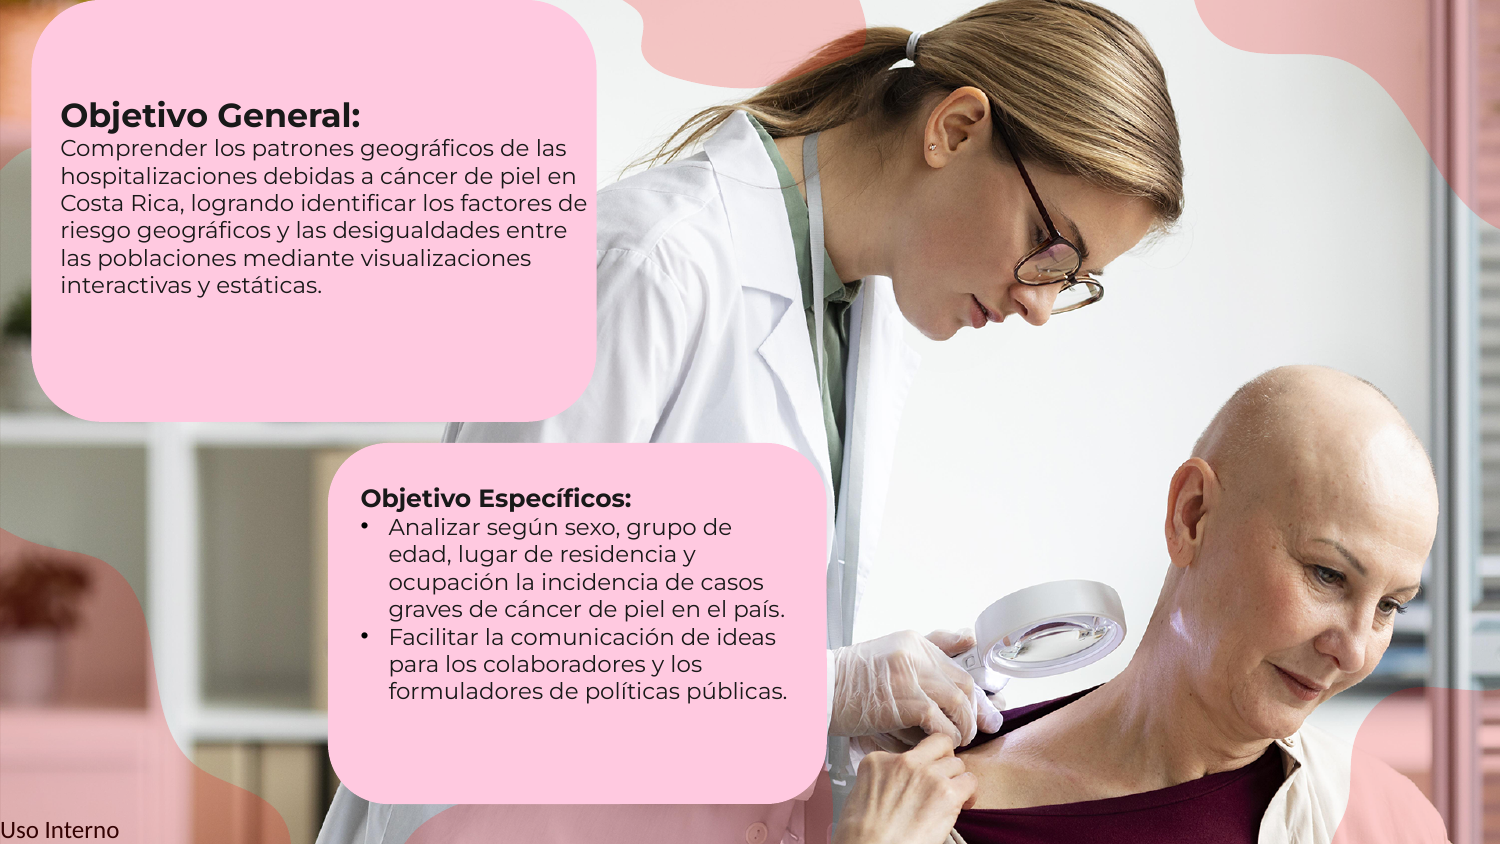

# Objetivo General: Comprender los patrones geográficos de las hospitalizaciones debidas a cáncer de piel en Costa Rica, logrando identificar los factores de riesgo geográficos y las desigualdades entre las poblaciones mediante visualizaciones interactivas y estáticas.
Objetivo Específicos:
Analizar según sexo, grupo de edad, lugar de residencia y ocupación la incidencia de casos graves de cáncer de piel en el país.
Facilitar la comunicación de ideas para los colaboradores y los formuladores de políticas públicas.